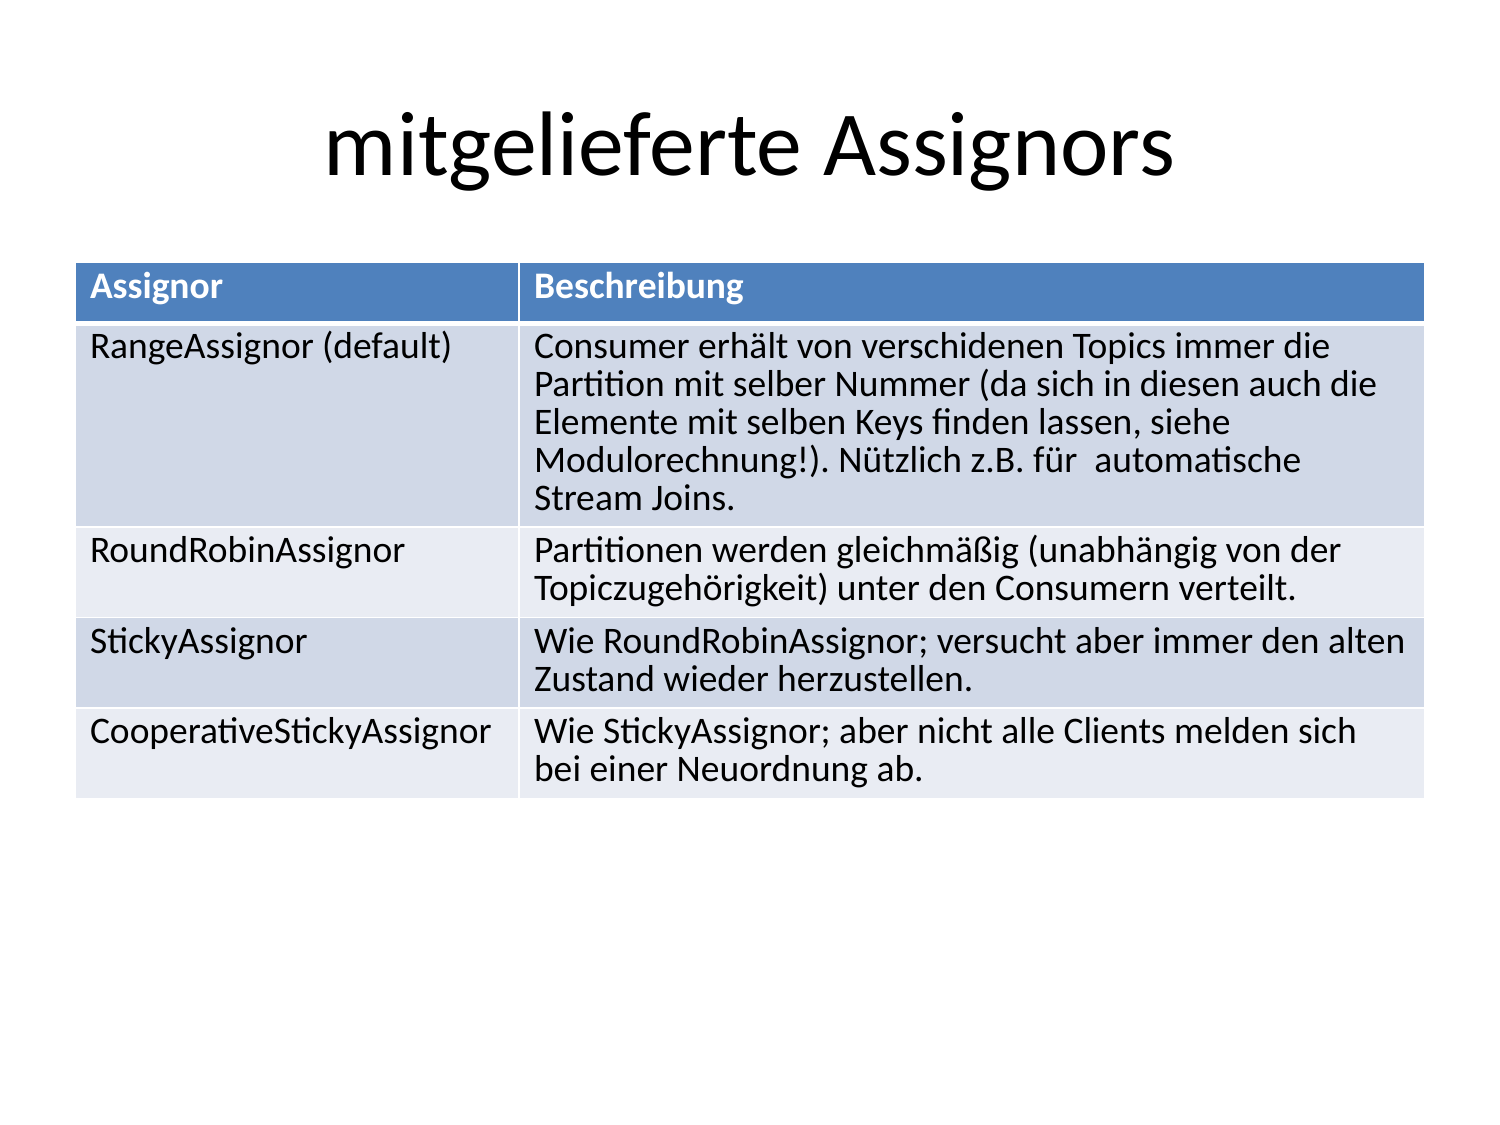

# mitgelieferte Assignors
| Assignor | Beschreibung |
| --- | --- |
| RangeAssignor (default) | Consumer erhält von verschidenen Topics immer die Partition mit selber Nummer (da sich in diesen auch die Elemente mit selben Keys finden lassen, siehe Modulorechnung!). Nützlich z.B. für automatische Stream Joins. |
| RoundRobinAssignor | Partitionen werden gleichmäßig (unabhängig von der Topiczugehörigkeit) unter den Consumern verteilt. |
| StickyAssignor | Wie RoundRobinAssignor; versucht aber immer den alten Zustand wieder herzustellen. |
| CooperativeStickyAssignor | Wie StickyAssignor; aber nicht alle Clients melden sich bei einer Neuordnung ab. |